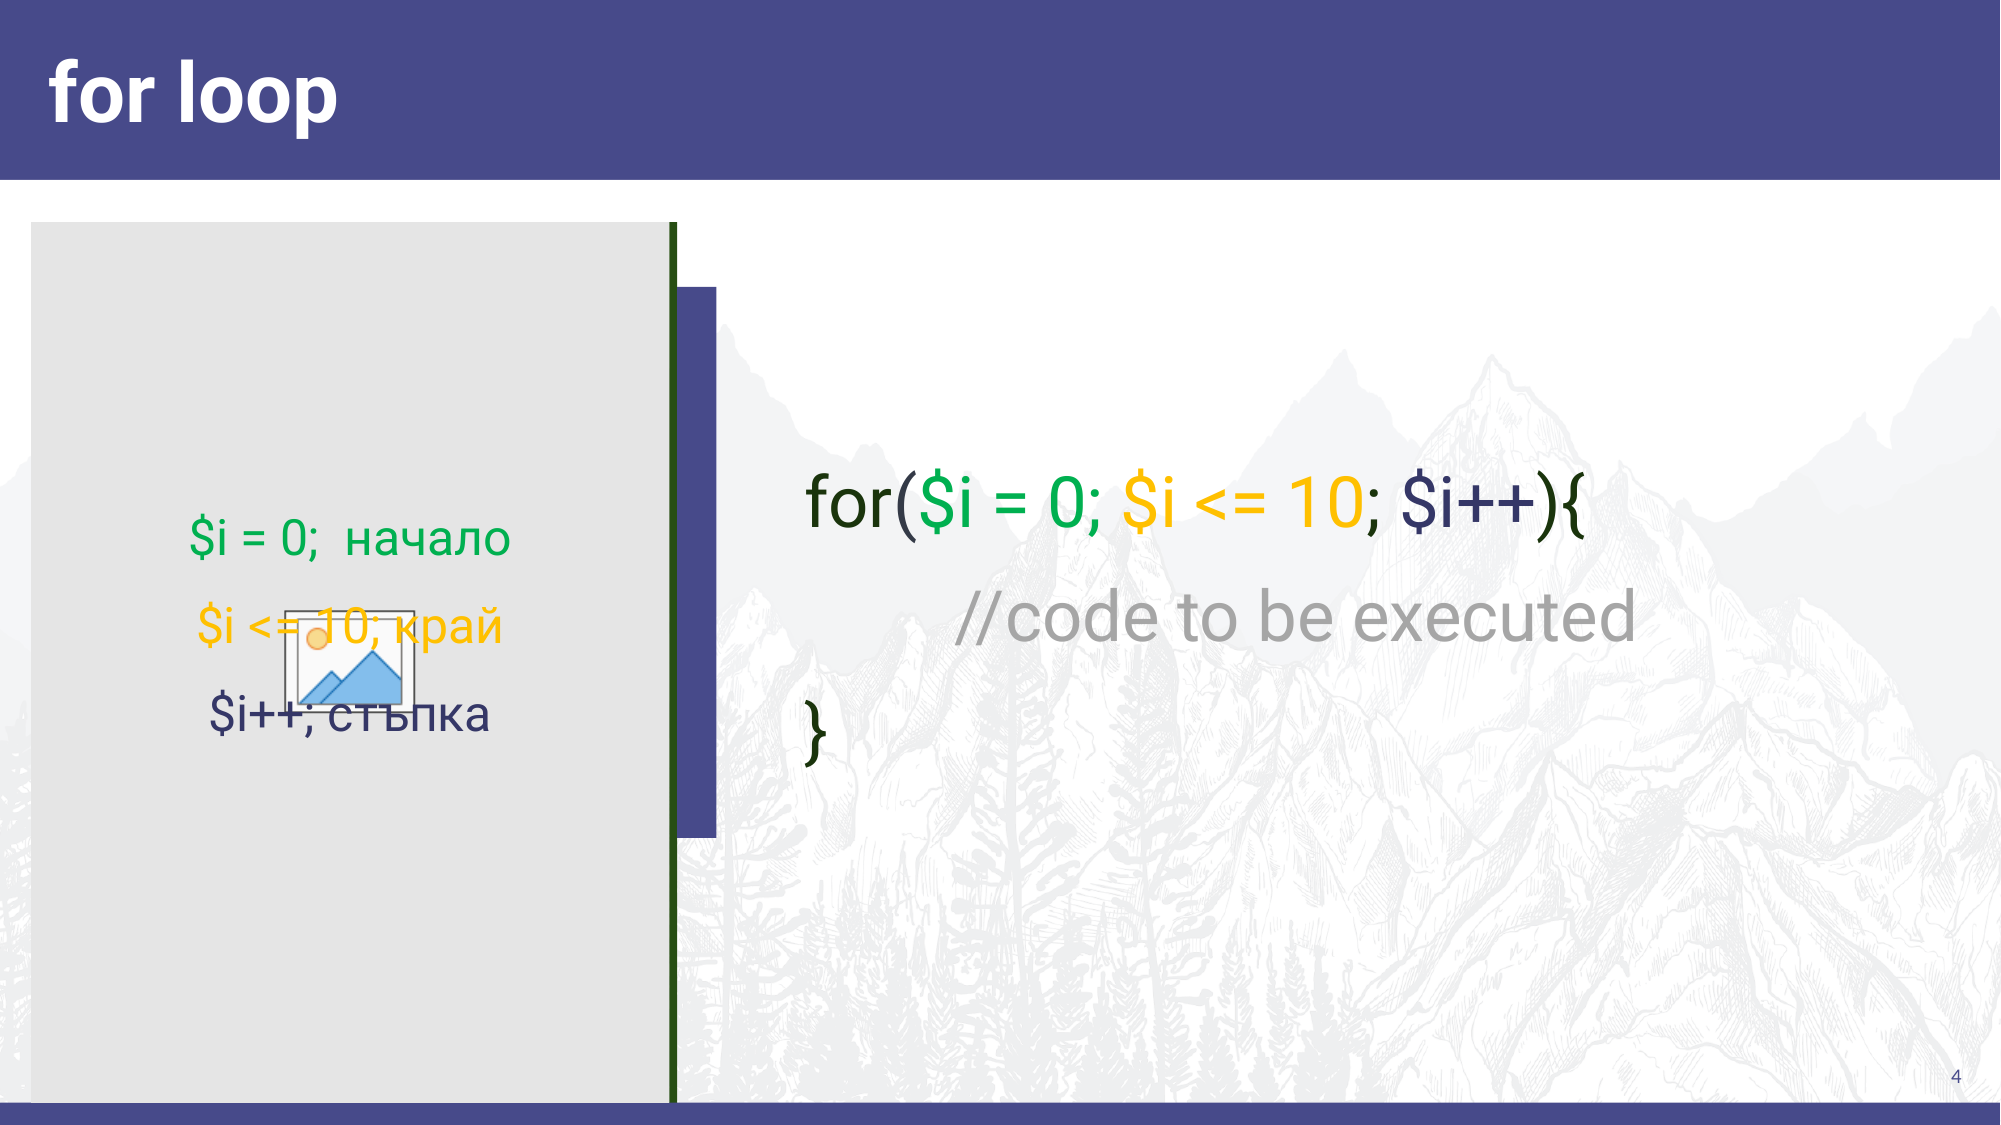

# for loop

for($i = 0; $i <= 10; $i++){
	//code to be executed
}
$i = 0;  начало
$i <= 10; край
$i++; стъпка

4